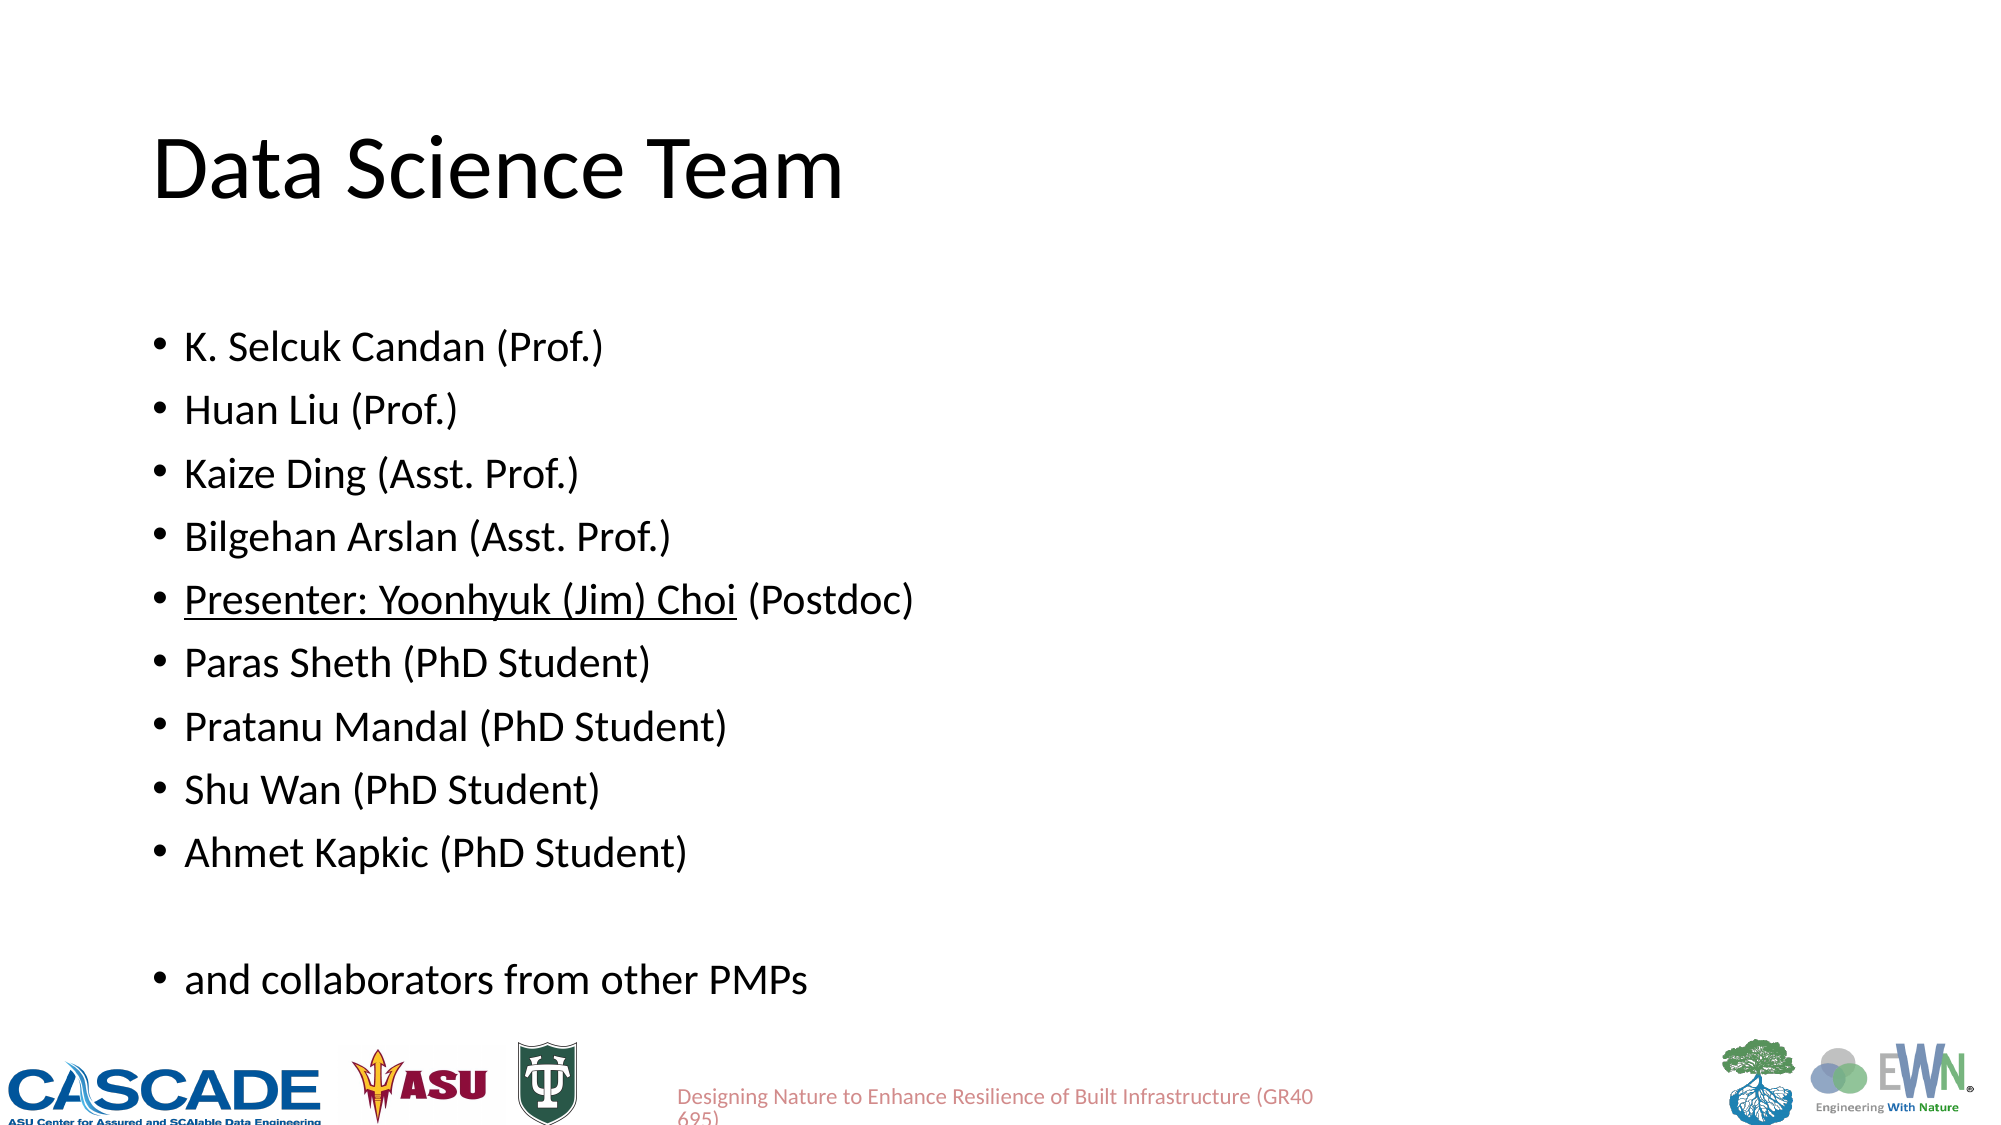

# Data Science Team
K. Selcuk Candan (Prof.)
Huan Liu (Prof.)
Kaize Ding (Asst. Prof.)
Bilgehan Arslan (Asst. Prof.)
Presenter: Yoonhyuk (Jim) Choi (Postdoc)
Paras Sheth (PhD Student)
Pratanu Mandal (PhD Student)
Shu Wan (PhD Student)
Ahmet Kapkic (PhD Student)

and collaborators from other PMPs
Designing Nature to Enhance Resilience of Built Infrastructure (GR40695)